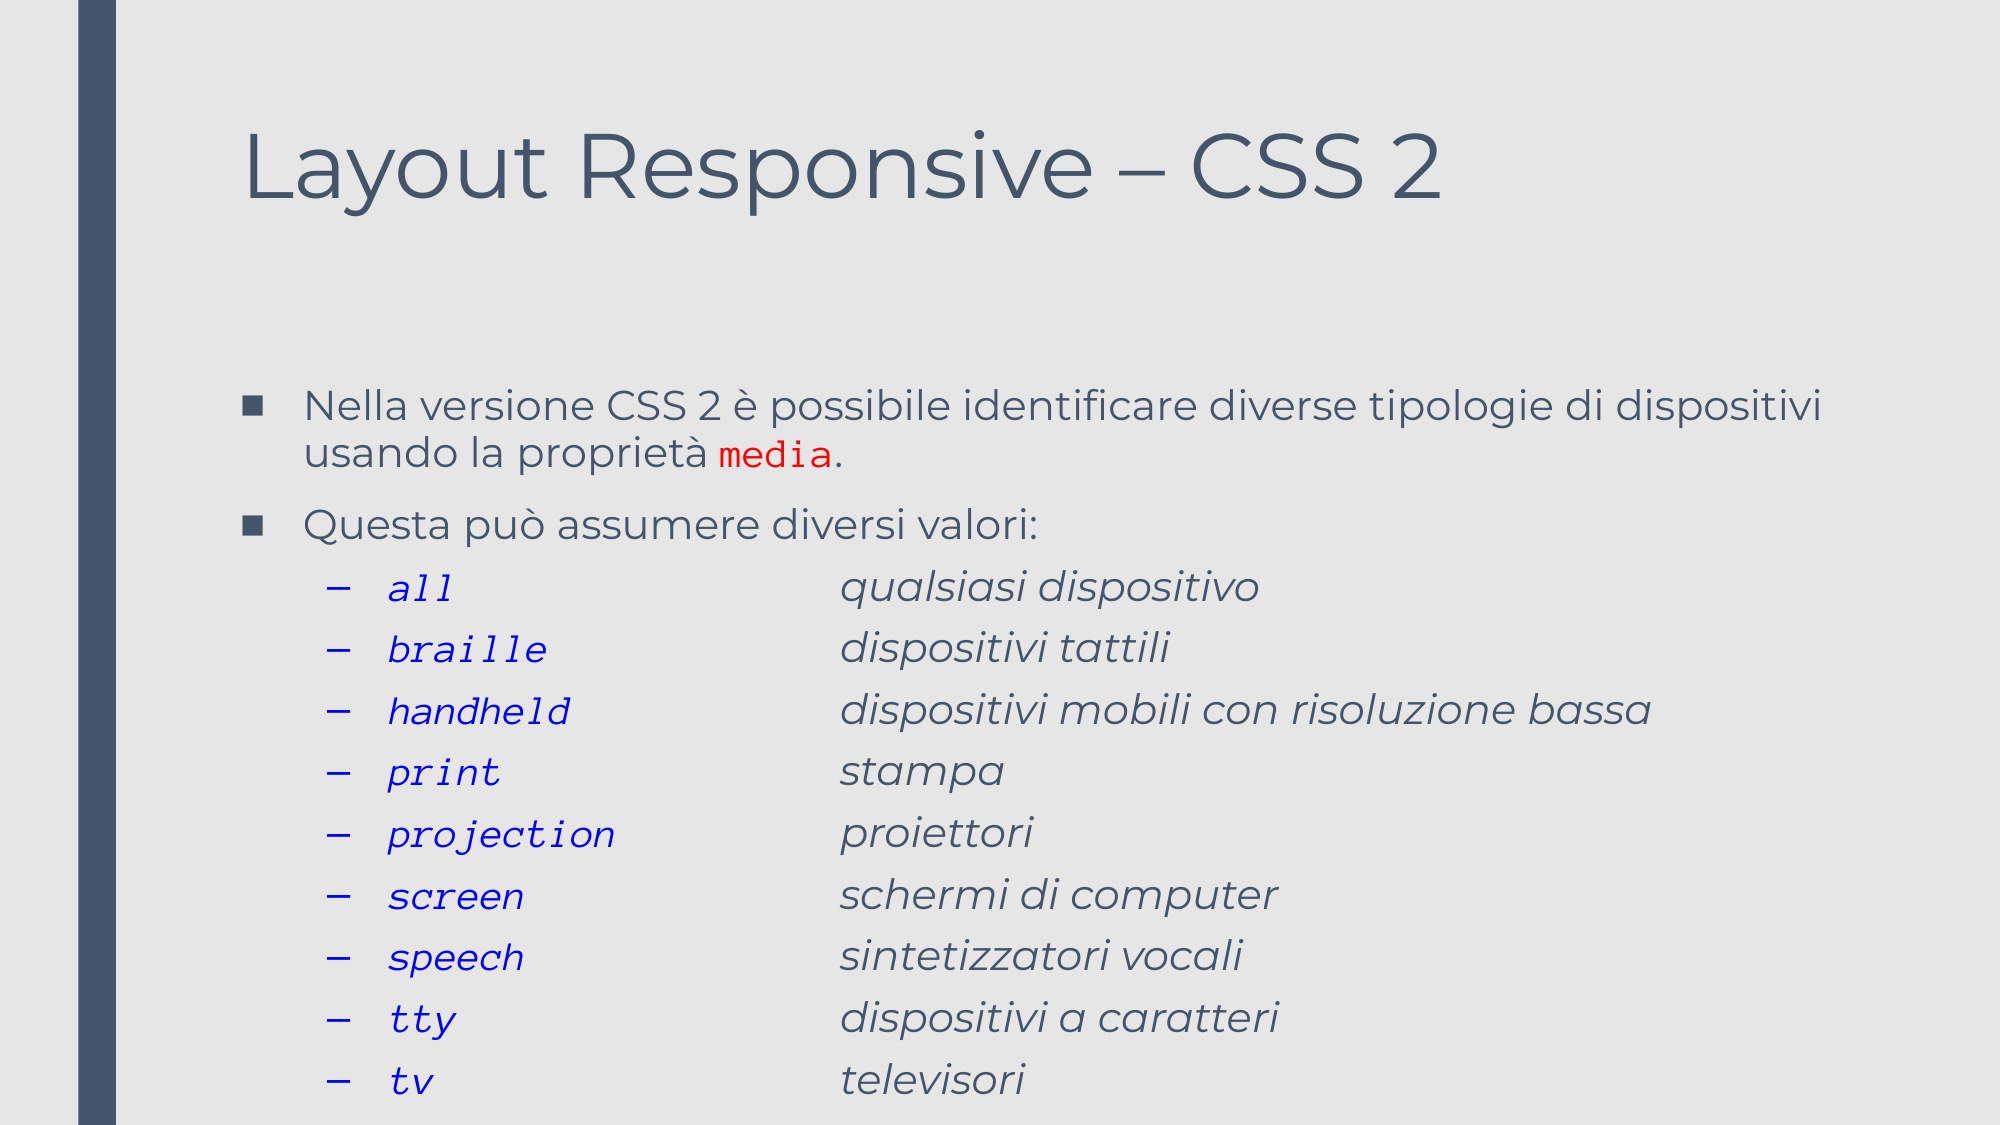

# Layout Responsive – CSS 2
Nella versione CSS 2 è possibile identificare diverse tipologie di dispositivi usando la proprietà media.
Questa può assumere diversi valori:
all 			qualsiasi dispositivo
braille 		dispositivi tattili
handheld 		dispositivi mobili con risoluzione bassa
print 			stampa
projection 		proiettori
screen 		schermi di computer
speech 		sintetizzatori vocali
tty 			dispositivi a caratteri
tv 			televisori